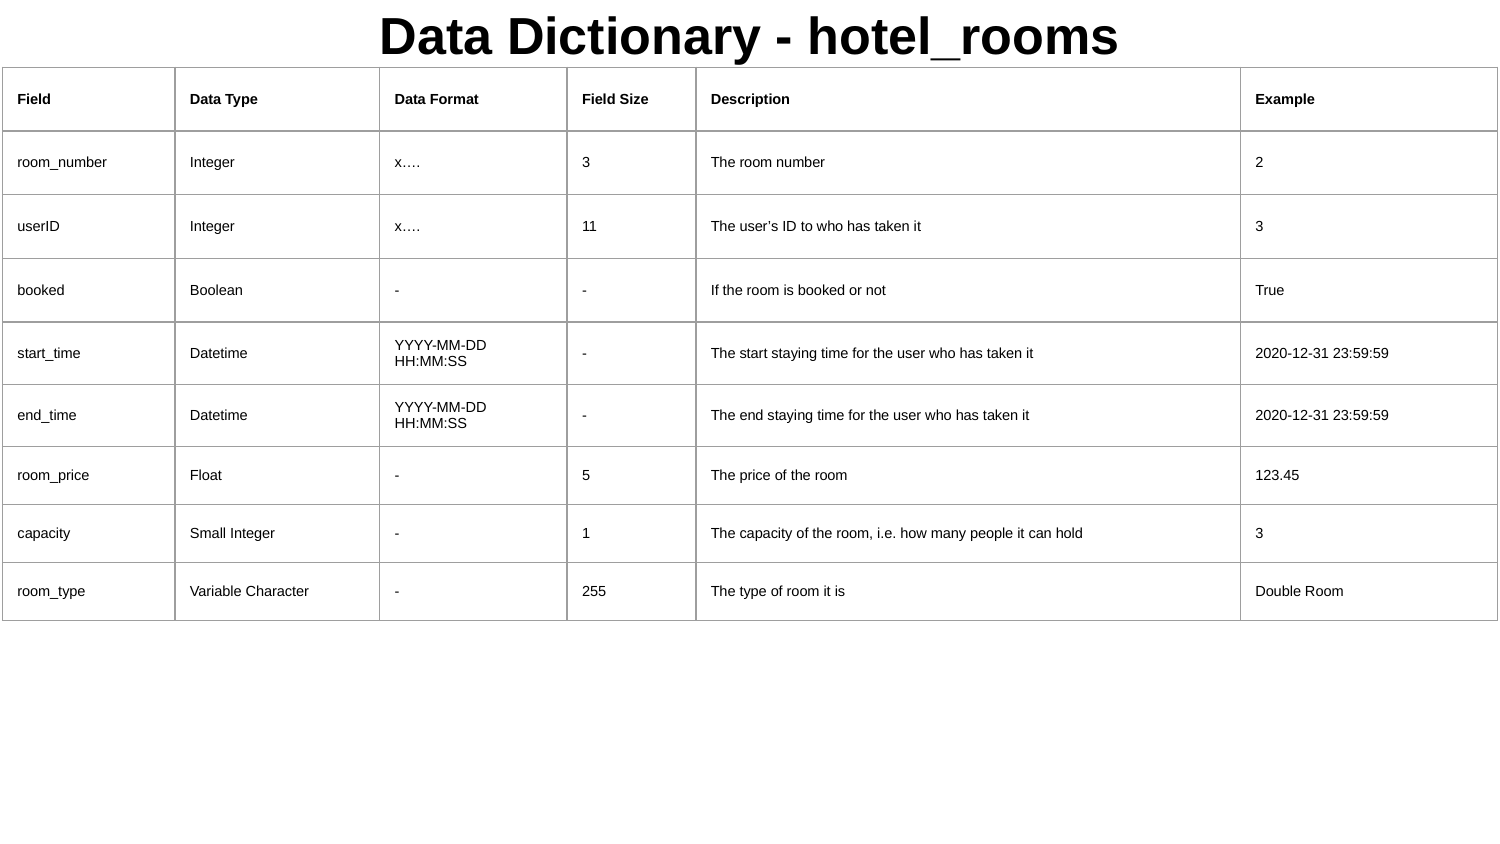

# Data Dictionary - hotel_rooms
| Field | Data Type | Data Format | Field Size | Description | Example |
| --- | --- | --- | --- | --- | --- |
| room\_number | Integer | x…. | 3 | The room number | 2 |
| userID | Integer | x…. | 11 | The user’s ID to who has taken it | 3 |
| booked | Boolean | - | - | If the room is booked or not | True |
| start\_time | Datetime | YYYY-MM-DD HH:MM:SS | - | The start staying time for the user who has taken it | 2020-12-31 23:59:59 |
| end\_time | Datetime | YYYY-MM-DD HH:MM:SS | - | The end staying time for the user who has taken it | 2020-12-31 23:59:59 |
| room\_price | Float | - | 5 | The price of the room | 123.45 |
| capacity | Small Integer | - | 1 | The capacity of the room, i.e. how many people it can hold | 3 |
| room\_type | Variable Character | - | 255 | The type of room it is | Double Room |